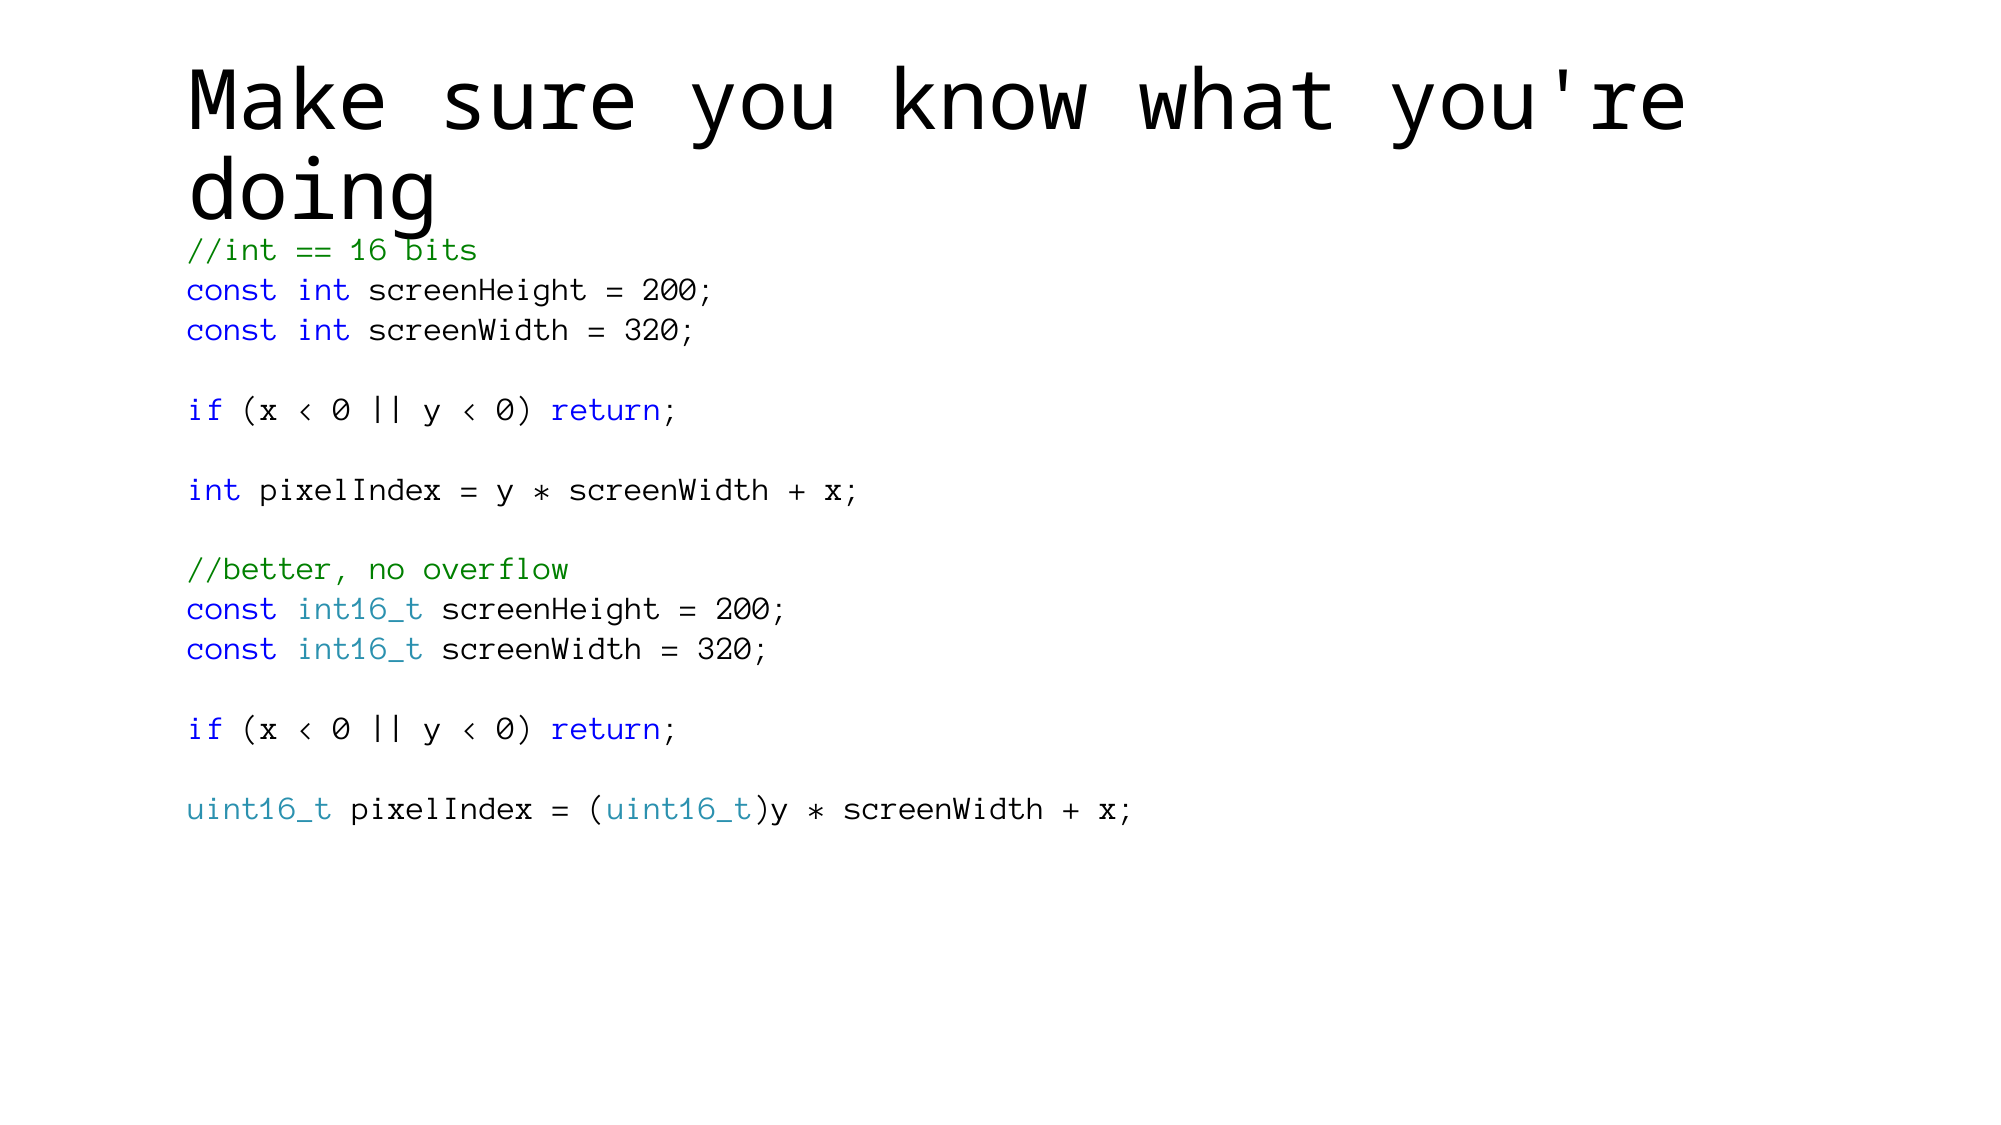

# Make sure you know what you're doing
//int == 16 bits
const int screenHeight = 200;
const int screenWidth = 320;

if (x < 0 || y < 0) return;

int pixelIndex = y * screenWidth + x;

//better, no overflow
const int16_t screenHeight = 200;
const int16_t screenWidth = 320;

if (x < 0 || y < 0) return;

uint16_t pixelIndex = (uint16_t)y * screenWidth + x;